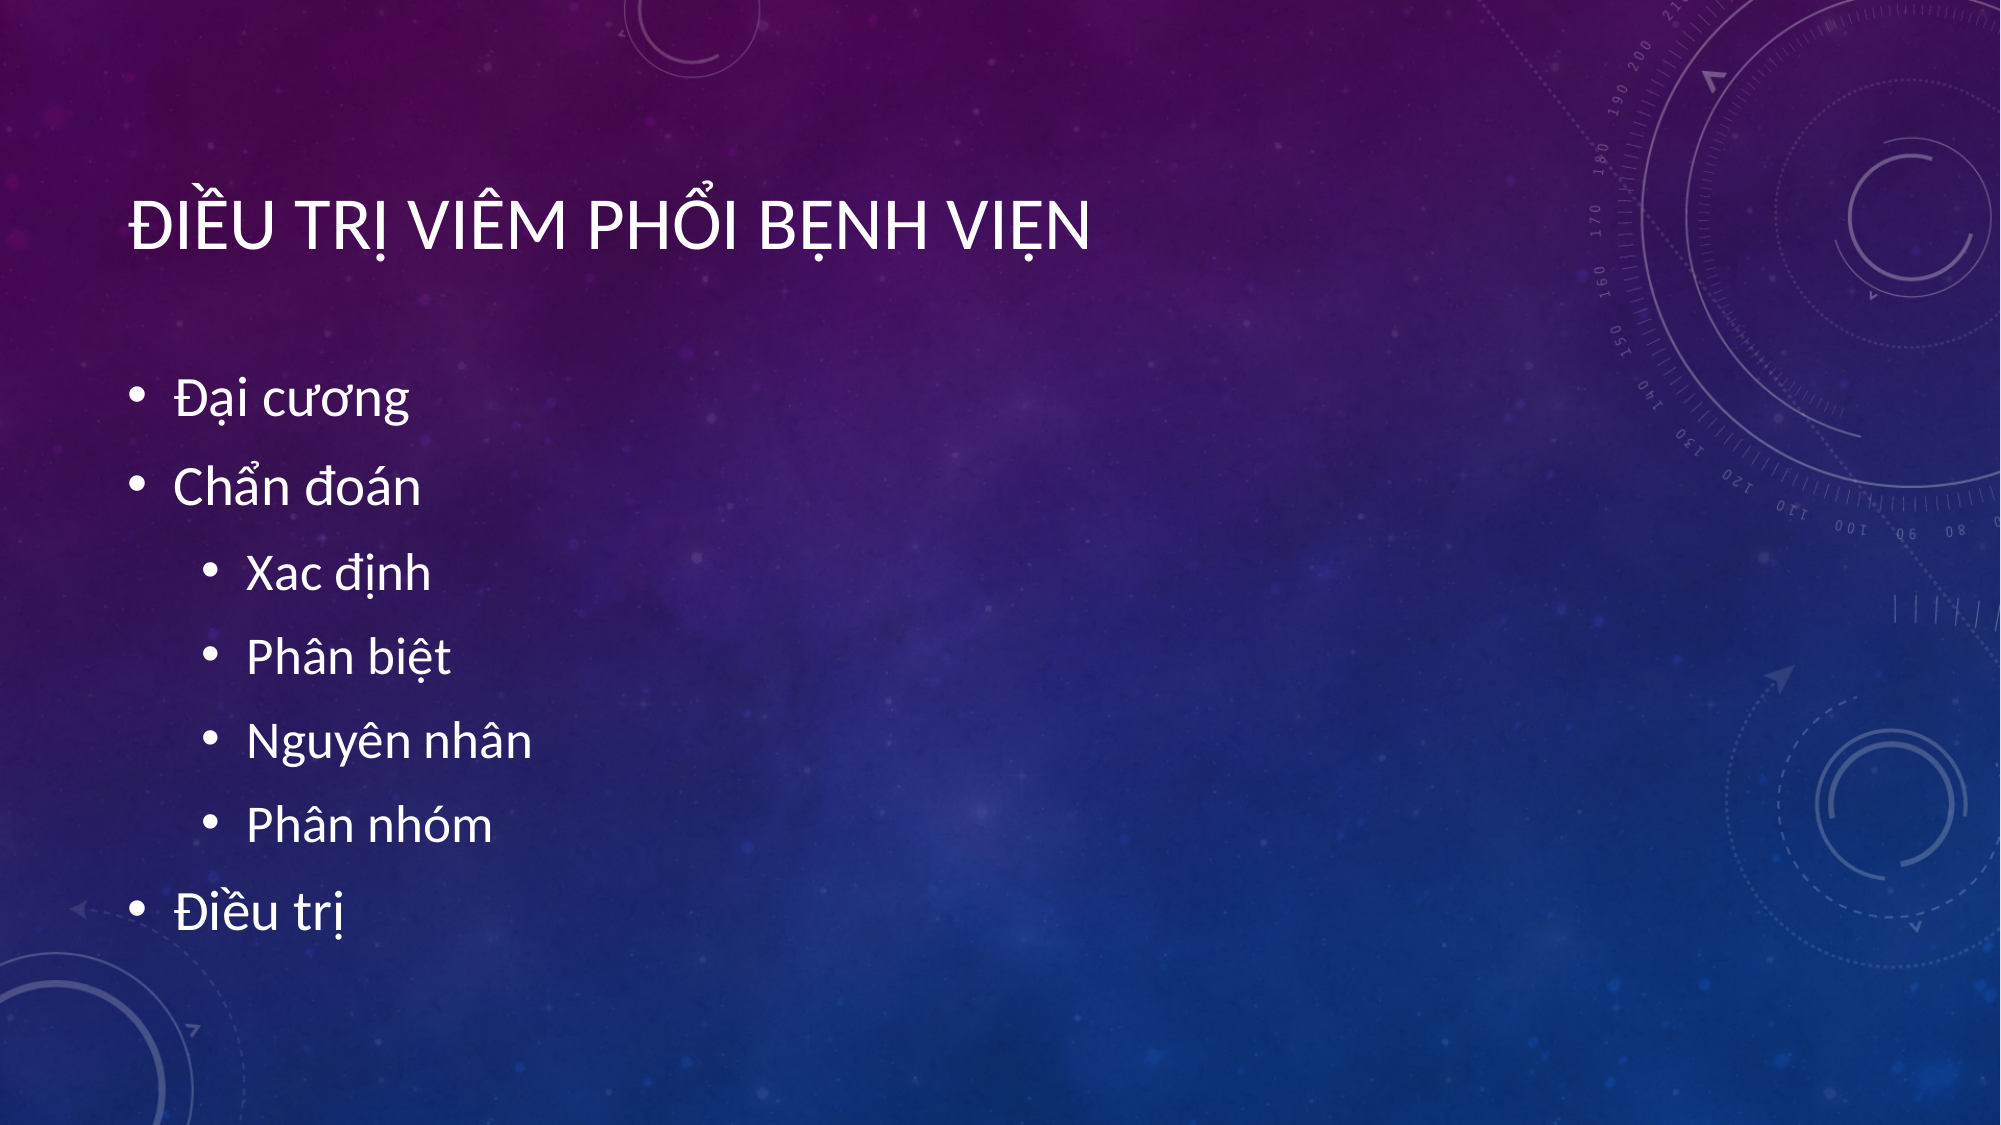

# Điều trị Viêm Phổi bệnh viện
Đại cương
Chẩn đoán
Xac định
Phân biệt
Nguyên nhân
Phân nhóm
Điều trị